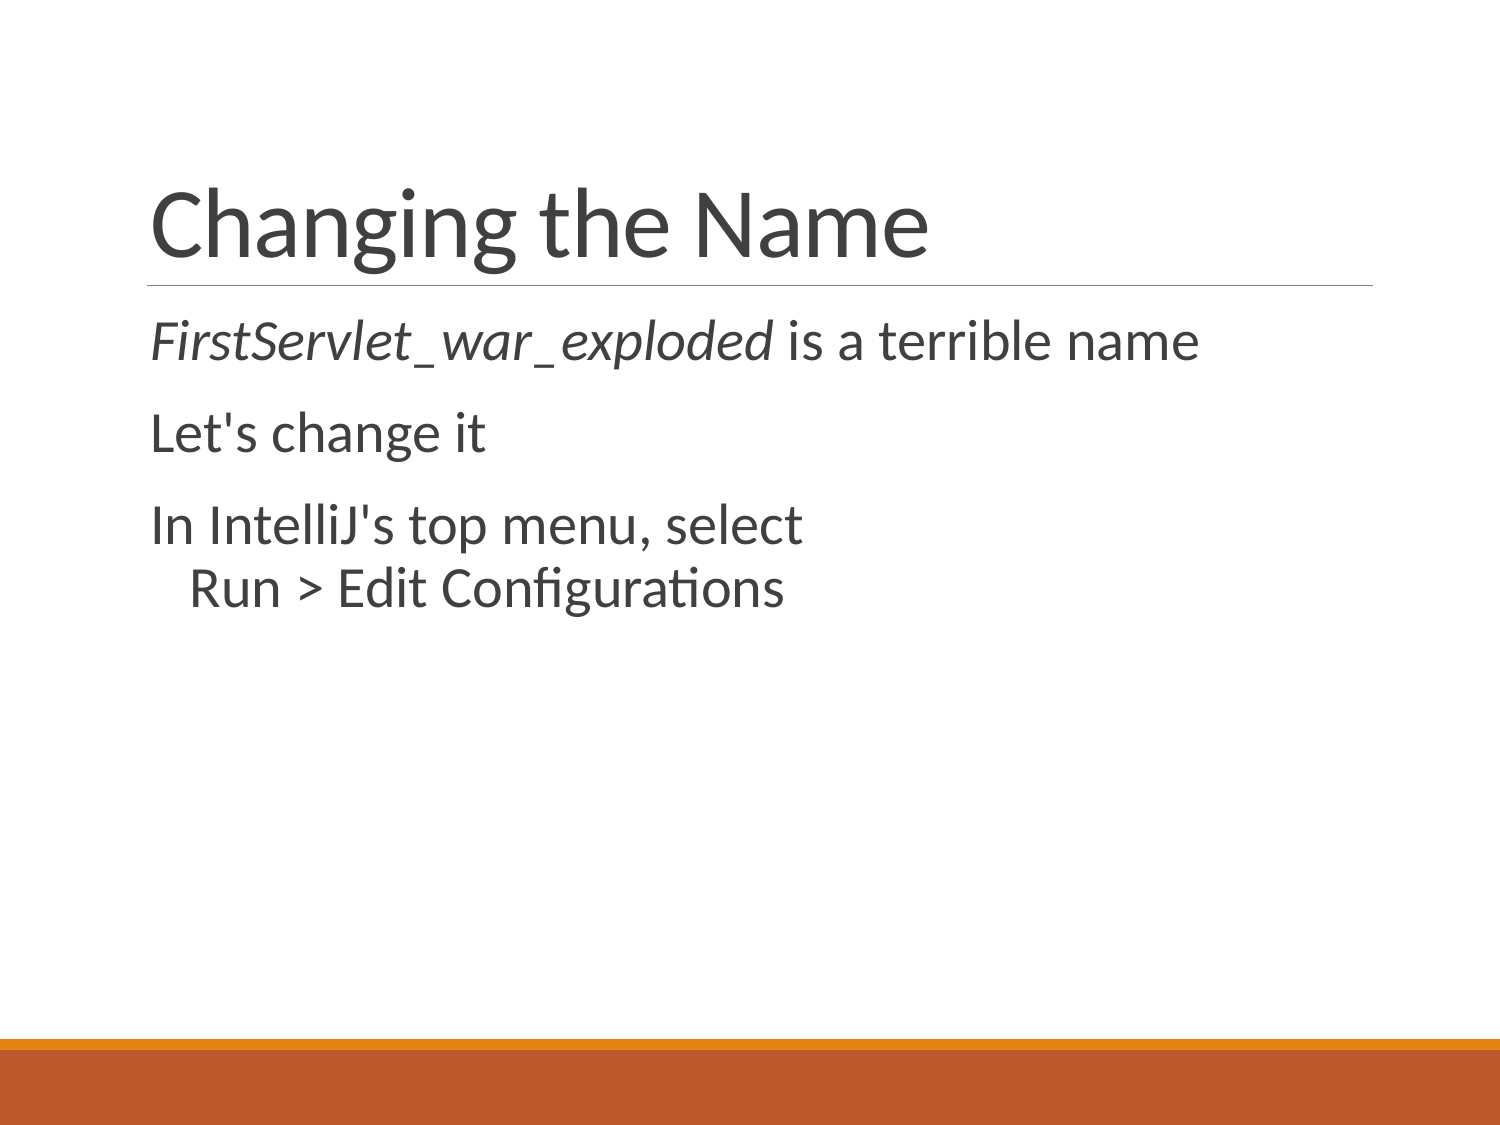

# Changing the Name
FirstServlet_war_exploded is a terrible name
Let's change it
In IntelliJ's top menu, select
   Run > Edit Configurations